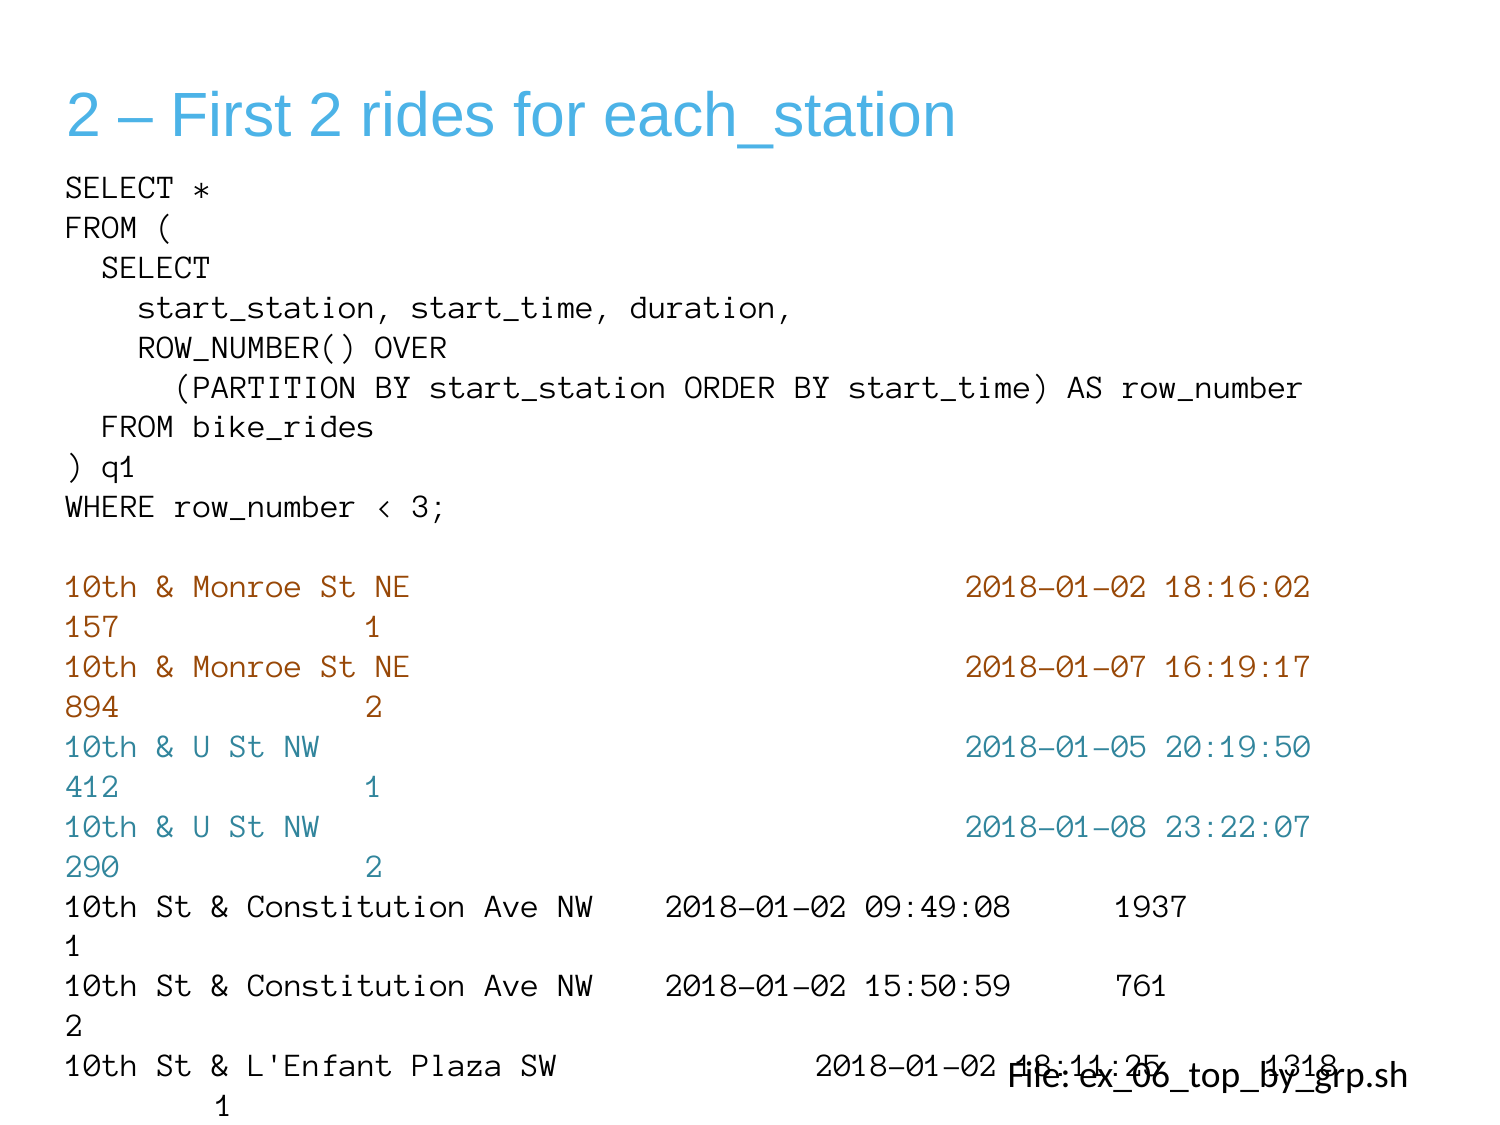

2 – First 2 rides for each_station
SELECT *
FROM (
  SELECT
    start_station, start_time, duration,
    ROW_NUMBER() OVER
      (PARTITION BY start_station ORDER BY start_time) AS row_number
  FROM bike_rides
) q1
WHERE row_number < 3; ﻿

﻿10th & Monroe St NE				2018-01-02 18:16:02	157		1
10th & Monroe St NE				2018-01-07 16:19:17	894		2
10th & U St NW					2018-01-05 20:19:50	412		1
10th & U St NW					2018-01-08 23:22:07	290		2
10th St & Constitution Ave NW	2018-01-02 09:49:08	1937		1
10th St & Constitution Ave NW	2018-01-02 15:50:59	761		2
10th St & L'Enfant Plaza SW		2018-01-02 18:11:25	1318		1
10th St & L'Enfant Plaza SW		2018-01-05 17:07:49	1616		2
11th & F St NW					2018-01-04 07:12:44	196		1
11th & F St NW					2018-01-07 09:12:32	134		2

File: ex_06_top_by_grp.sh